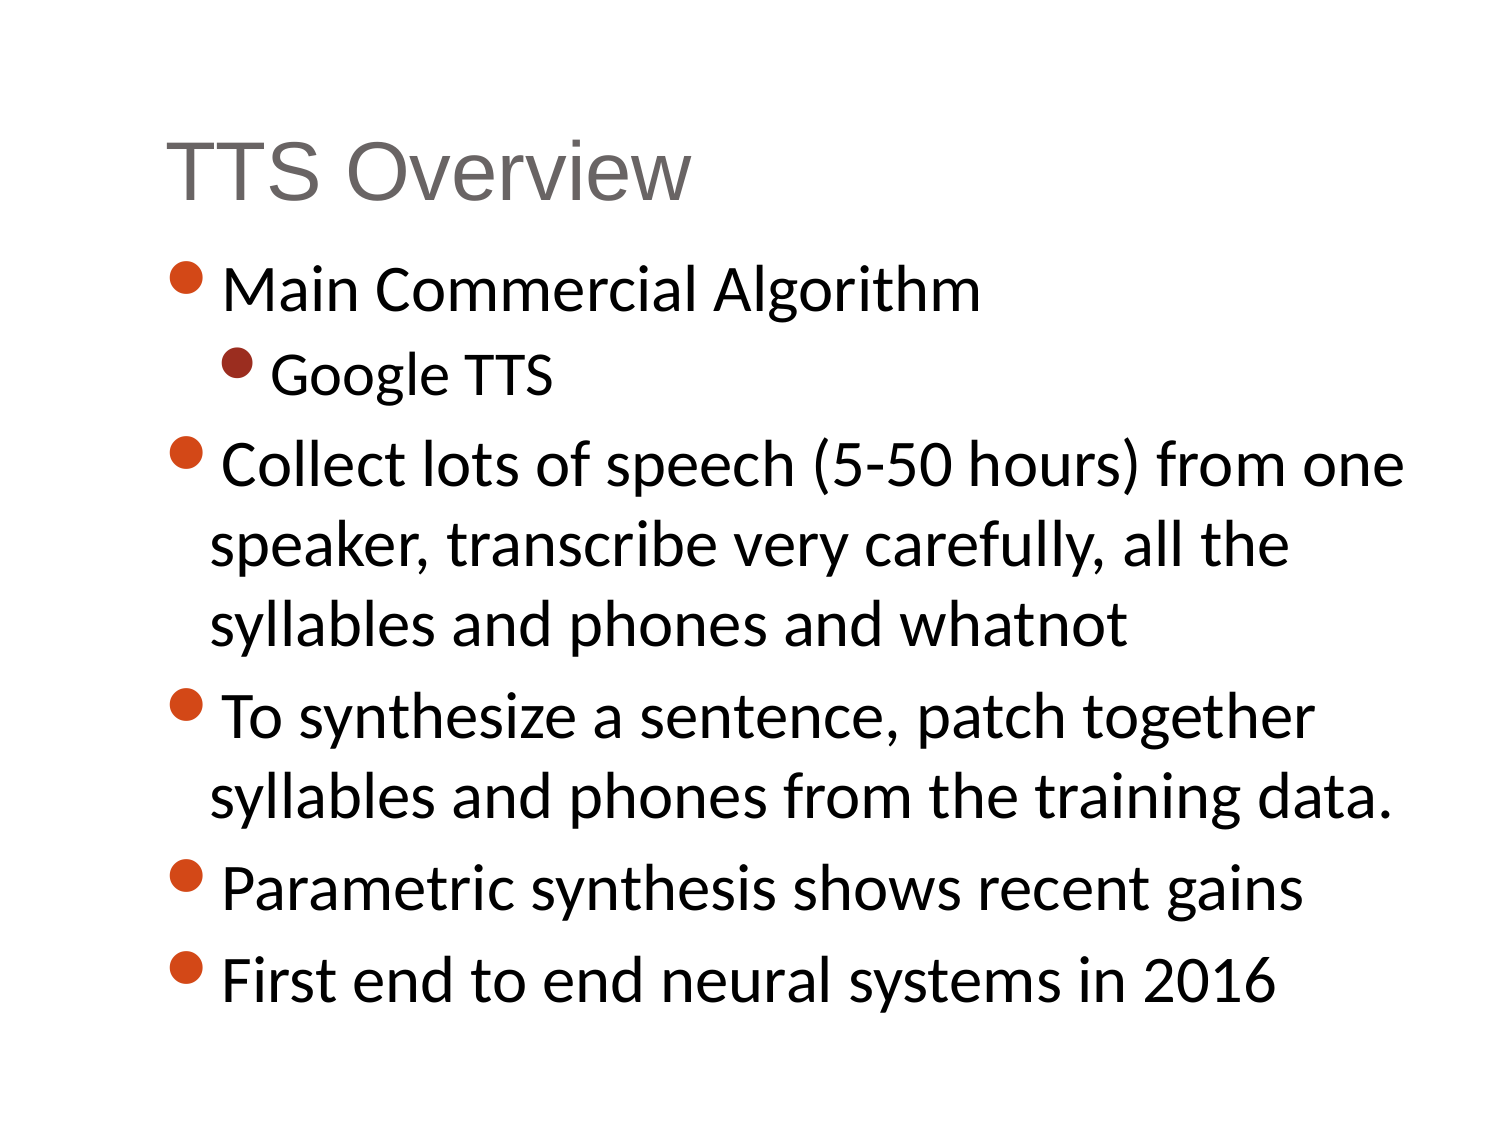

# TTS Overview
Main Commercial Algorithm
Google TTS
Collect lots of speech (5-50 hours) from one speaker, transcribe very carefully, all the syllables and phones and whatnot
To synthesize a sentence, patch together syllables and phones from the training data.
Parametric synthesis shows recent gains
First end to end neural systems in 2016